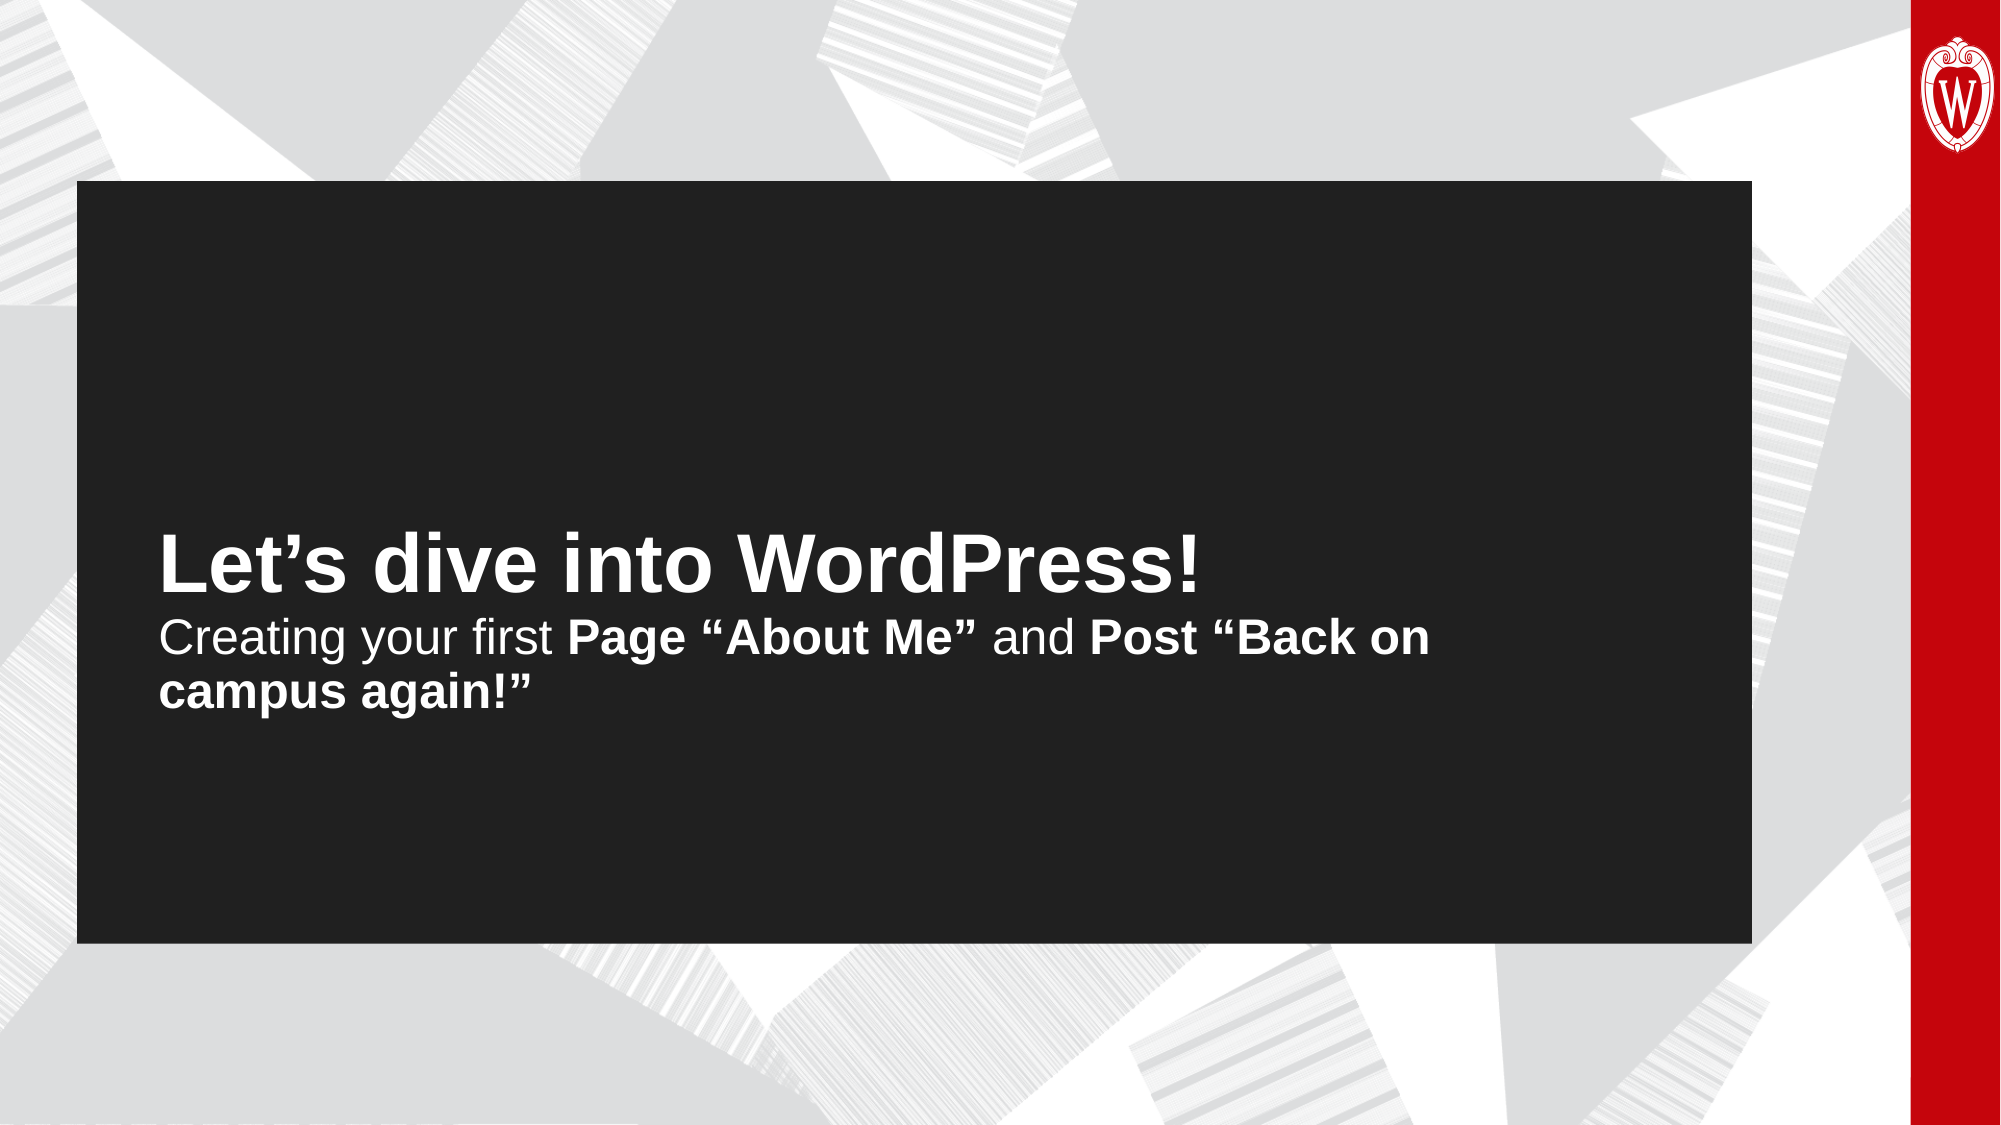

# Let’s dive into WordPress!
Creating your first Page “About Me” and Post “Back on campus again!”